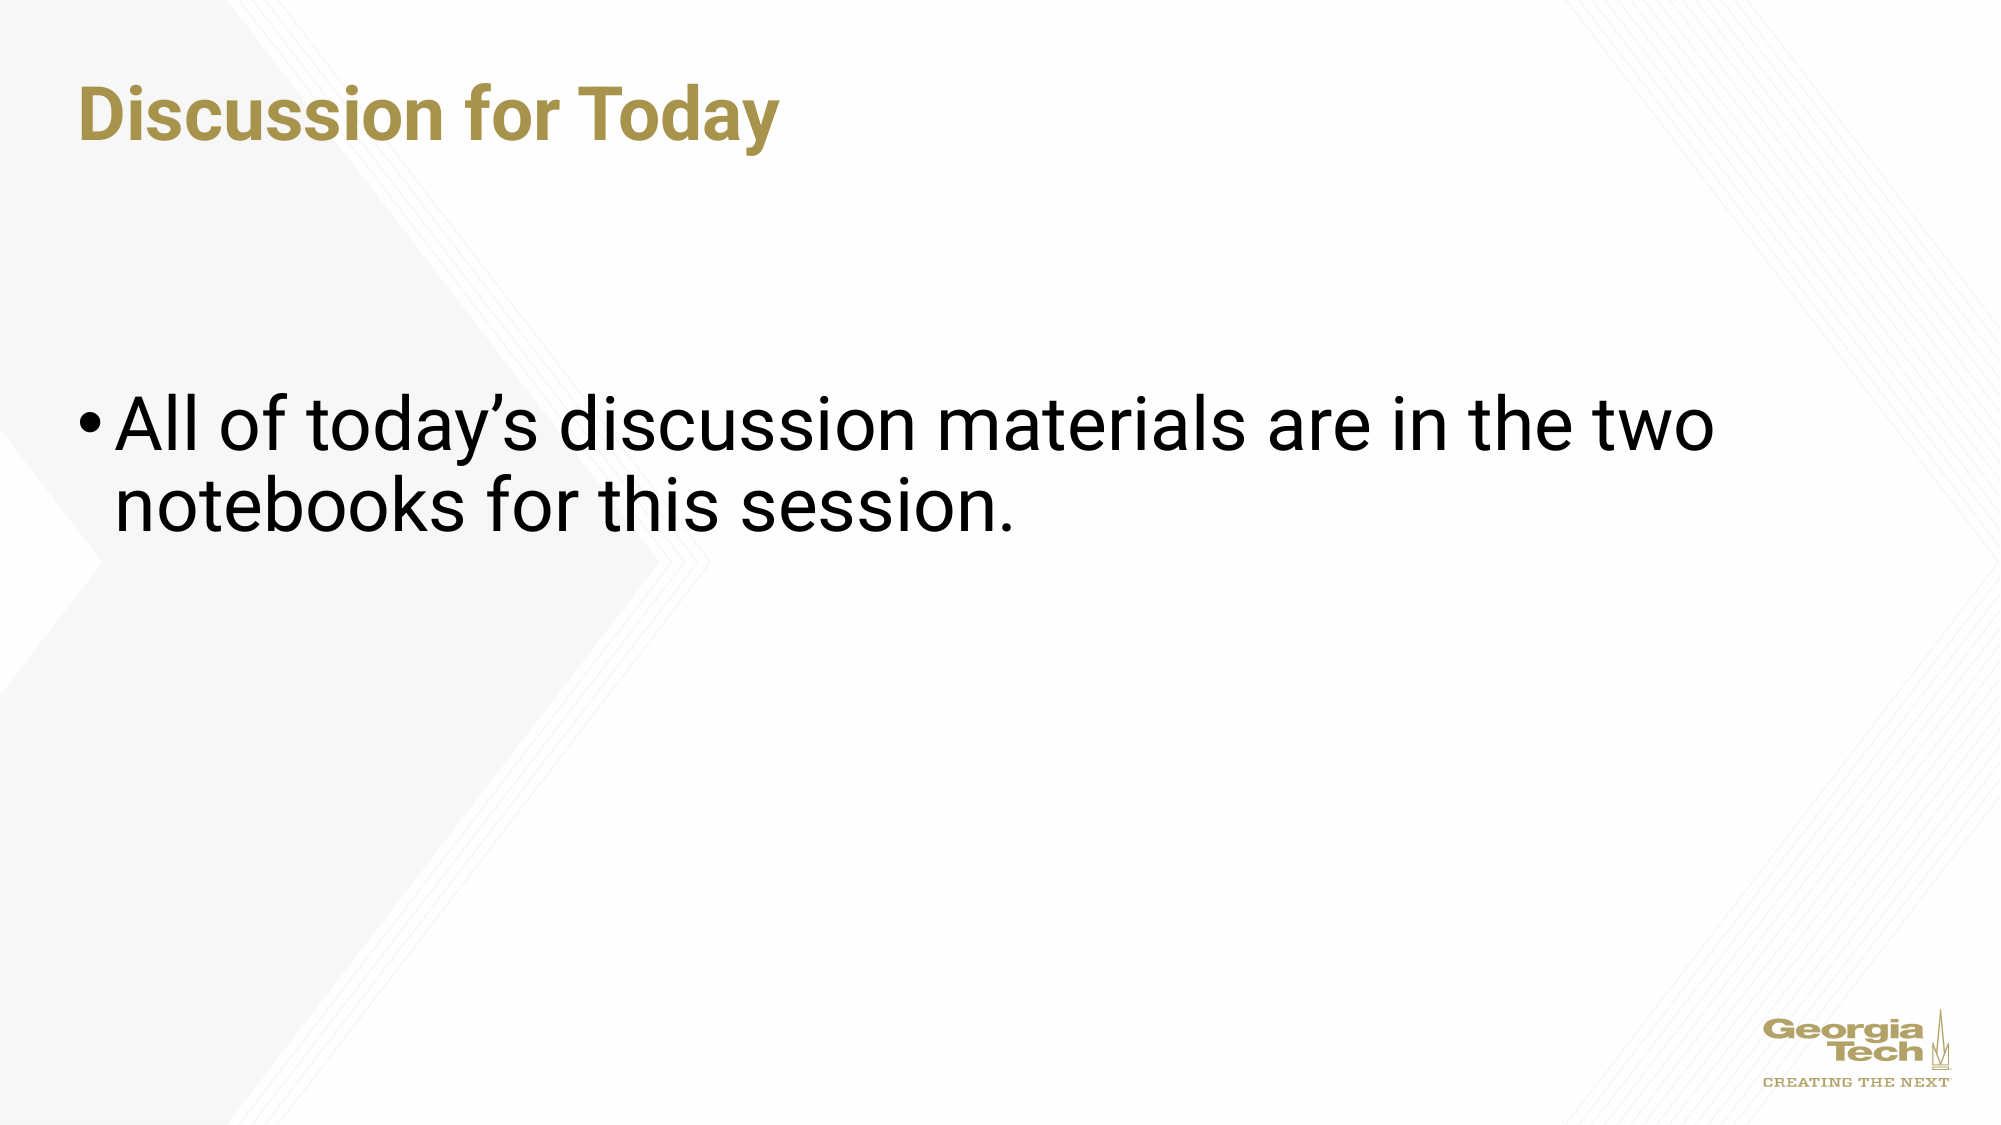

# Discussion for Today
All of today’s discussion materials are in the two notebooks for this session.